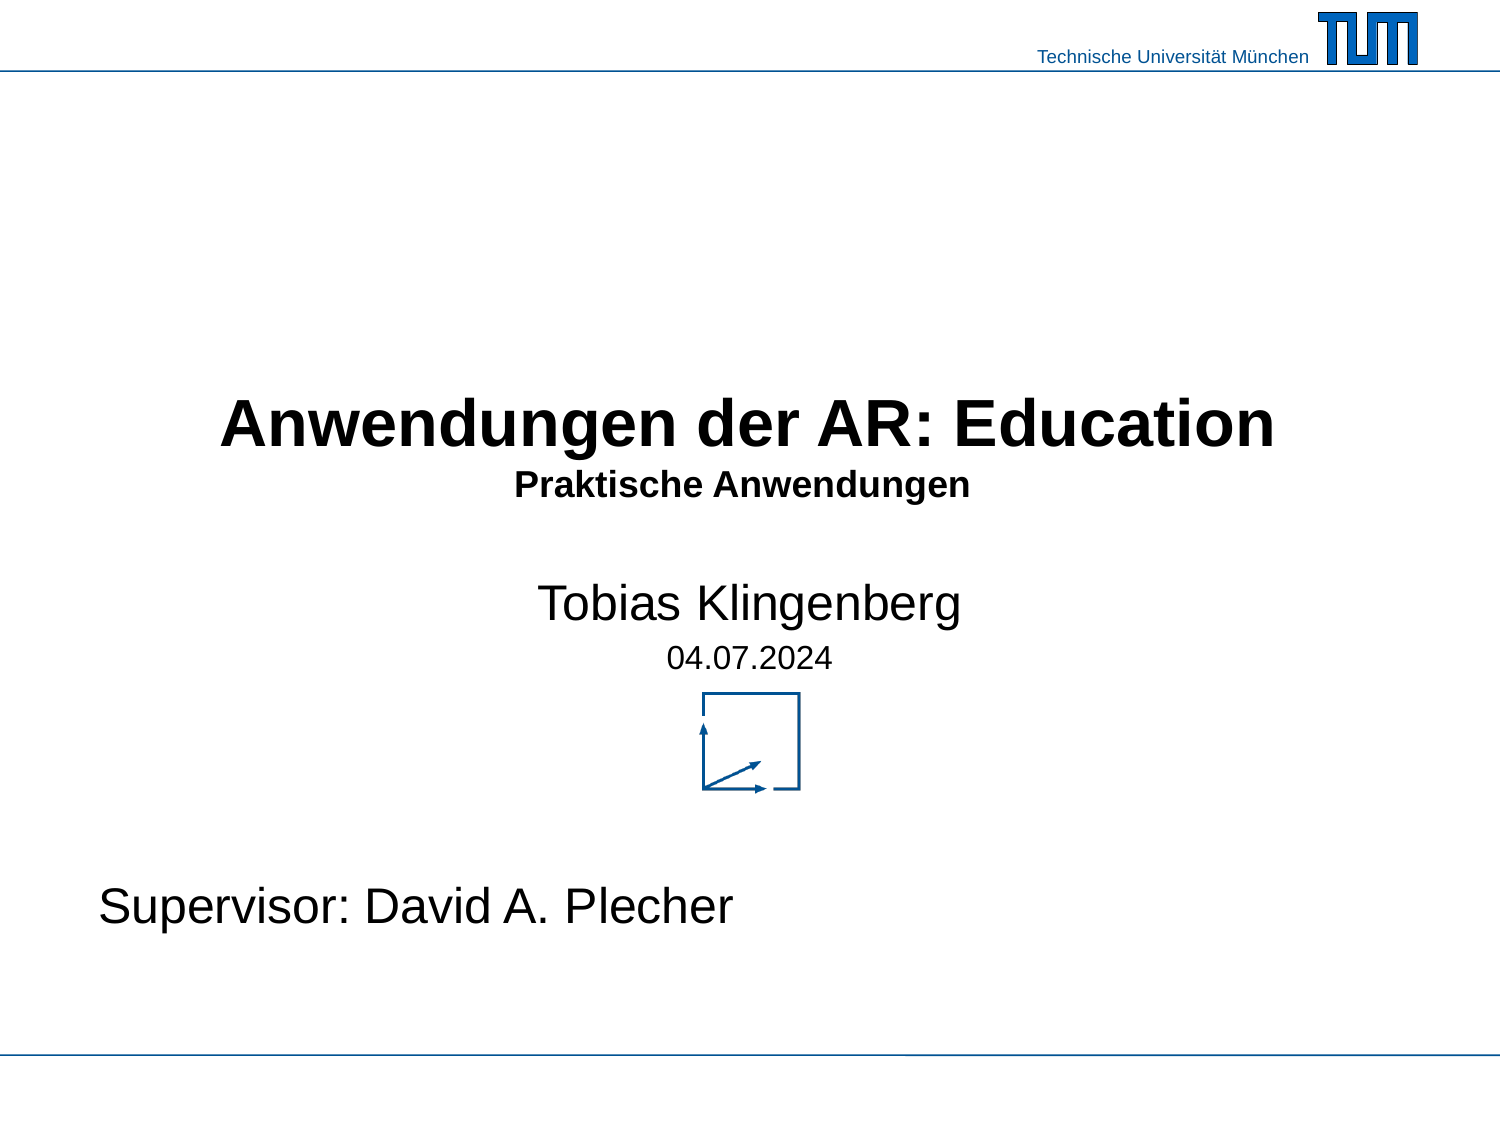

# Anwendungen der AR: Education Praktische Anwendungen
Tobias Klingenberg
04.07.2024

Supervisor: David A. Plecher